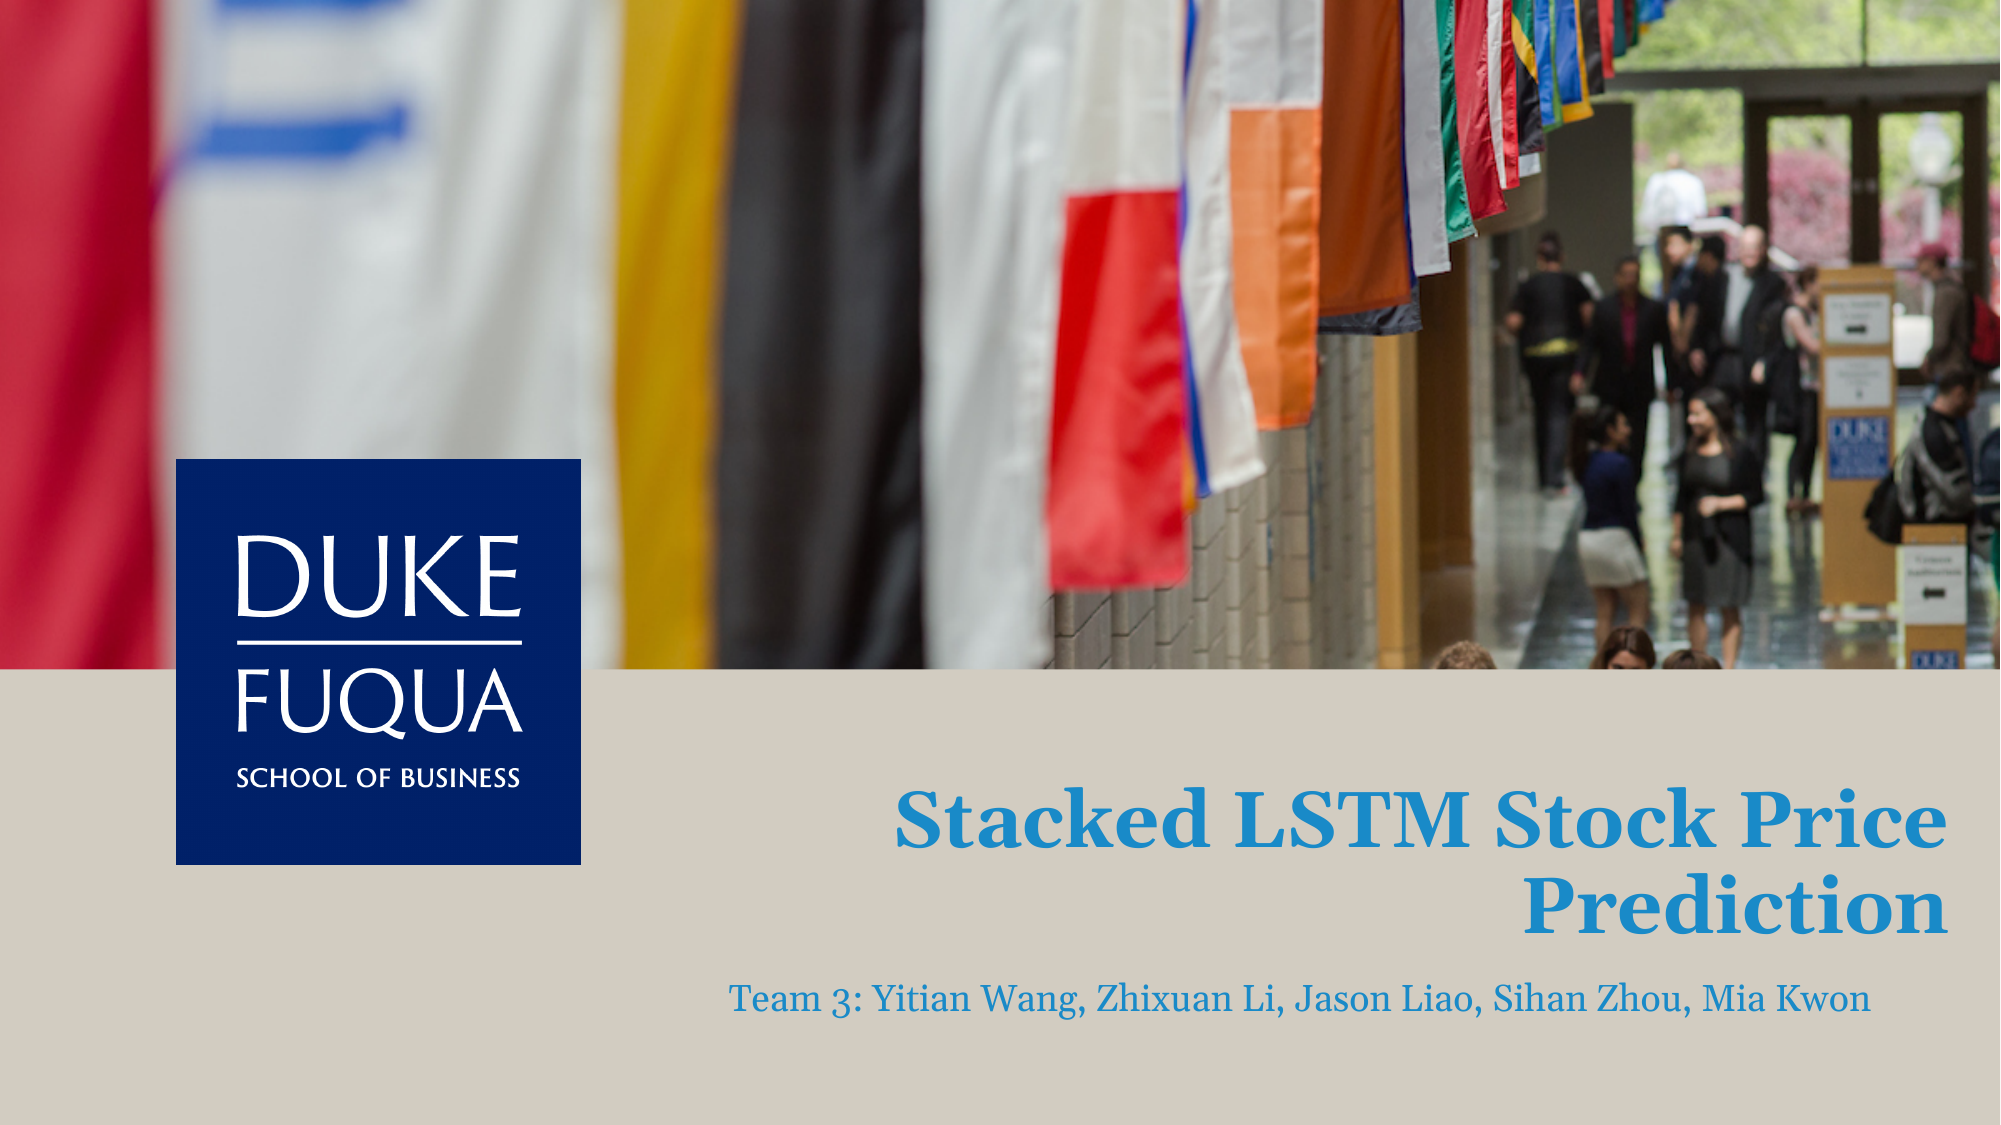

# Stacked LSTM Stock Price Prediction
Team 3: Yitian Wang, Zhixuan Li, Jason Liao, Sihan Zhou, Mia Kwon